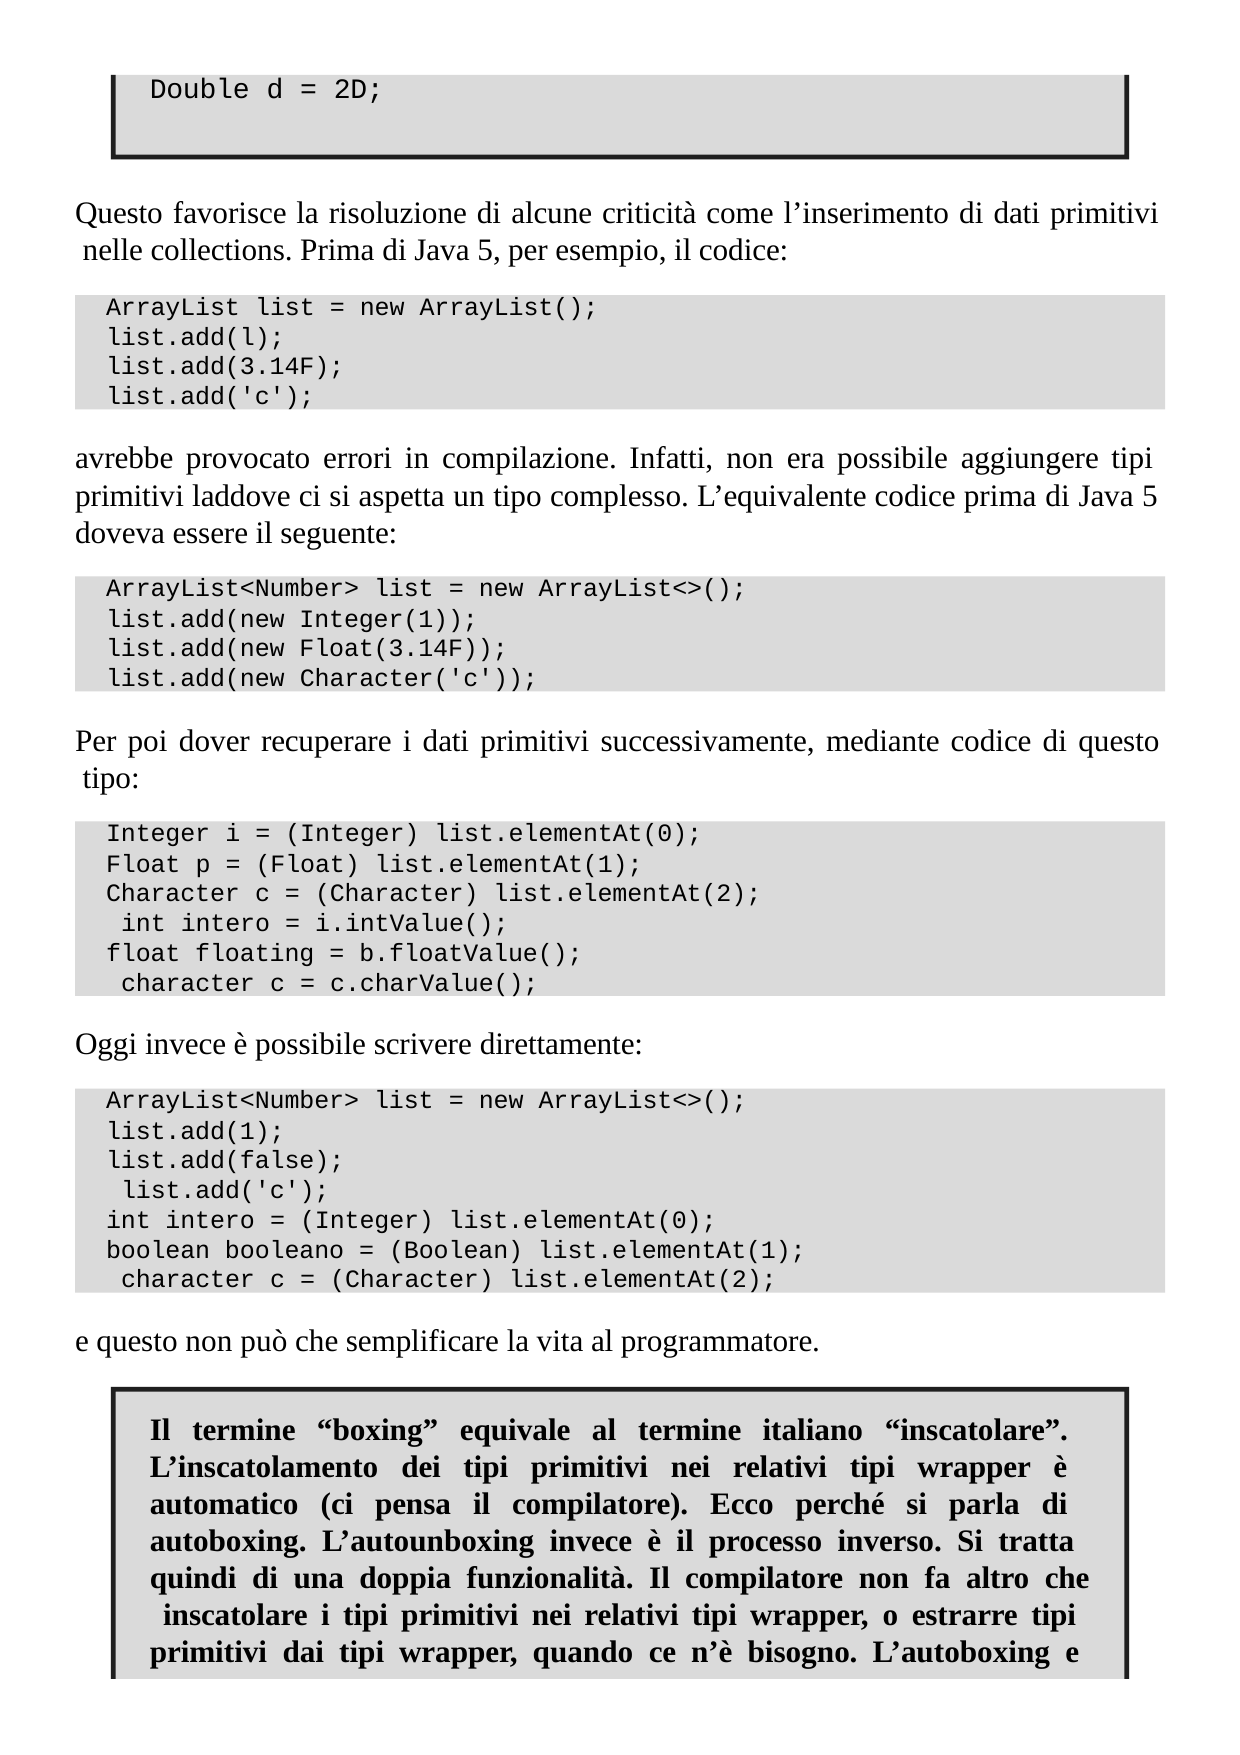

Double d = 2D;

Questo favorisce la risoluzione di alcune criticità come l’inserimento di dati primitivi  nelle collections. Prima di Java 5, per esempio, il codice:
ArrayList list = new ArrayList();
list.add(l);
list.add(3.14F);
list.add('c');
avrebbe provocato errori in compilazione. Infatti, non era possibile aggiungere tipi  primitivi laddove ci si aspetta un tipo complesso. L’equivalente codice prima di Java 5  doveva essere il seguente:
ArrayList<Number> list = new ArrayList<>();
list.add(new Integer(1));  list.add(new Float(3.14F));  list.add(new Character('c'));
Per poi dover recuperare i dati primitivi successivamente, mediante codice di questo  tipo:
Integer i = (Integer) list.elementAt(0);
Float p = (Float) list.elementAt(1);  Character c = (Character) list.elementAt(2);  int intero = i.intValue();
float floating = b.floatValue();  character c = c.charValue();
Oggi invece è possibile scrivere direttamente:
ArrayList<Number> list = new ArrayList<>();
list.add(1);  list.add(false);  list.add('c');
int intero = (Integer) list.elementAt(0);  boolean booleano = (Boolean) list.elementAt(1);  character c = (Character) list.elementAt(2);
e questo non può che semplificare la vita al programmatore.

Il termine “boxing” equivale al termine italiano “inscatolare”.  L’inscatolamento dei tipi primitivi nei relativi tipi wrapper è  automatico (ci pensa il compilatore). Ecco perché si parla di  autoboxing. L’autounboxing invece è il processo inverso. Si tratta  quindi di una doppia funzionalità. Il compilatore non fa altro che  inscatolare i tipi primitivi nei relativi tipi wrapper, o estrarre tipi  primitivi dai tipi wrapper, quando ce n’è bisogno. L’autoboxing e